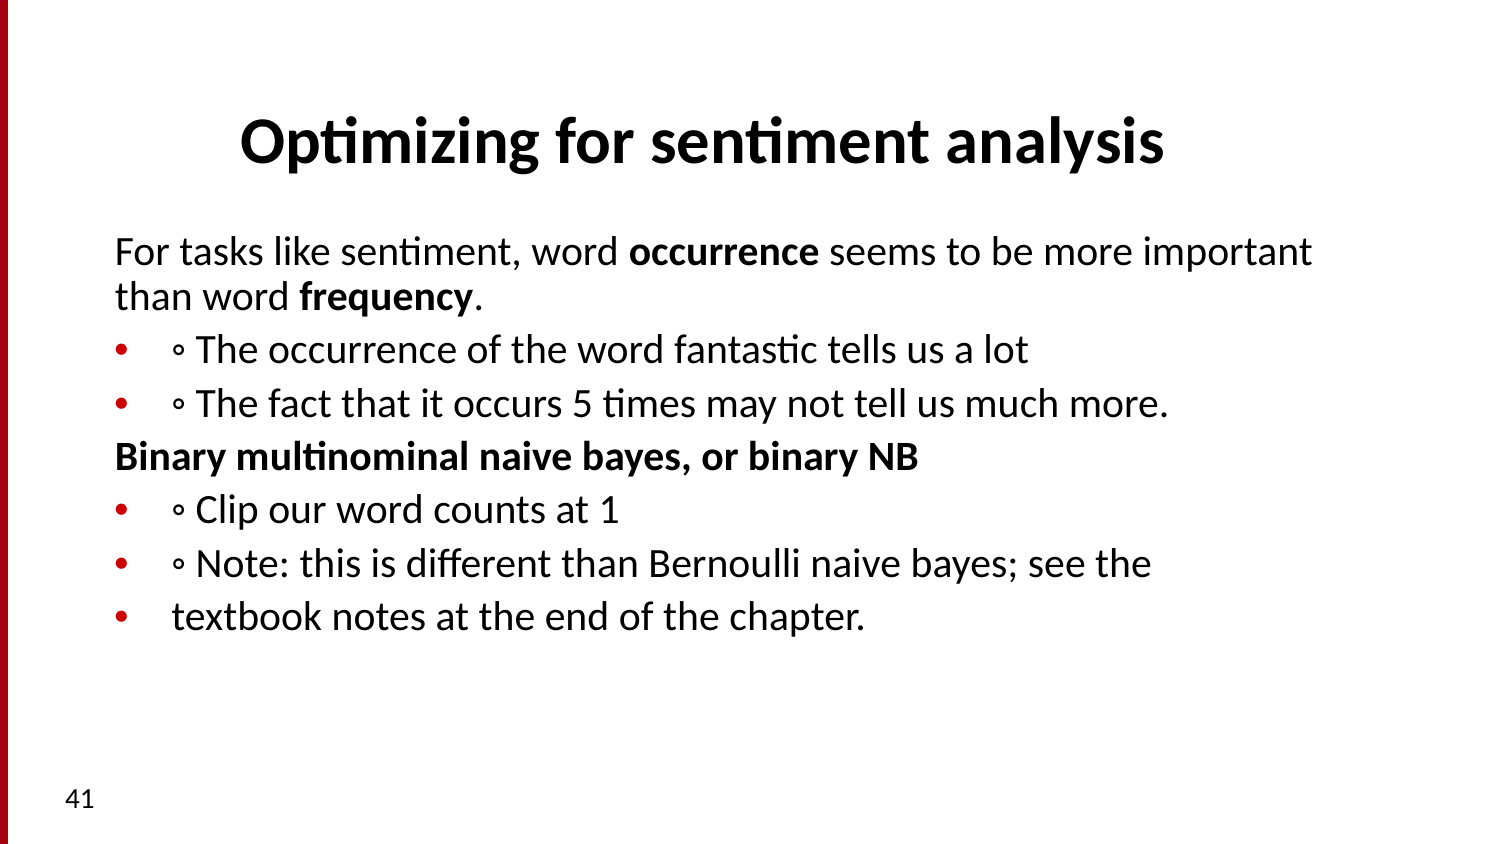

# Optimizing for sentiment analysis
For tasks like sentiment, word occurrence seems to be more important than word frequency.
◦ The occurrence of the word fantastic tells us a lot
◦ The fact that it occurs 5 times may not tell us much more.
Binary multinominal naive bayes, or binary NB
◦ Clip our word counts at 1
◦ Note: this is different than Bernoulli naive bayes; see the
textbook notes at the end of the chapter.
41